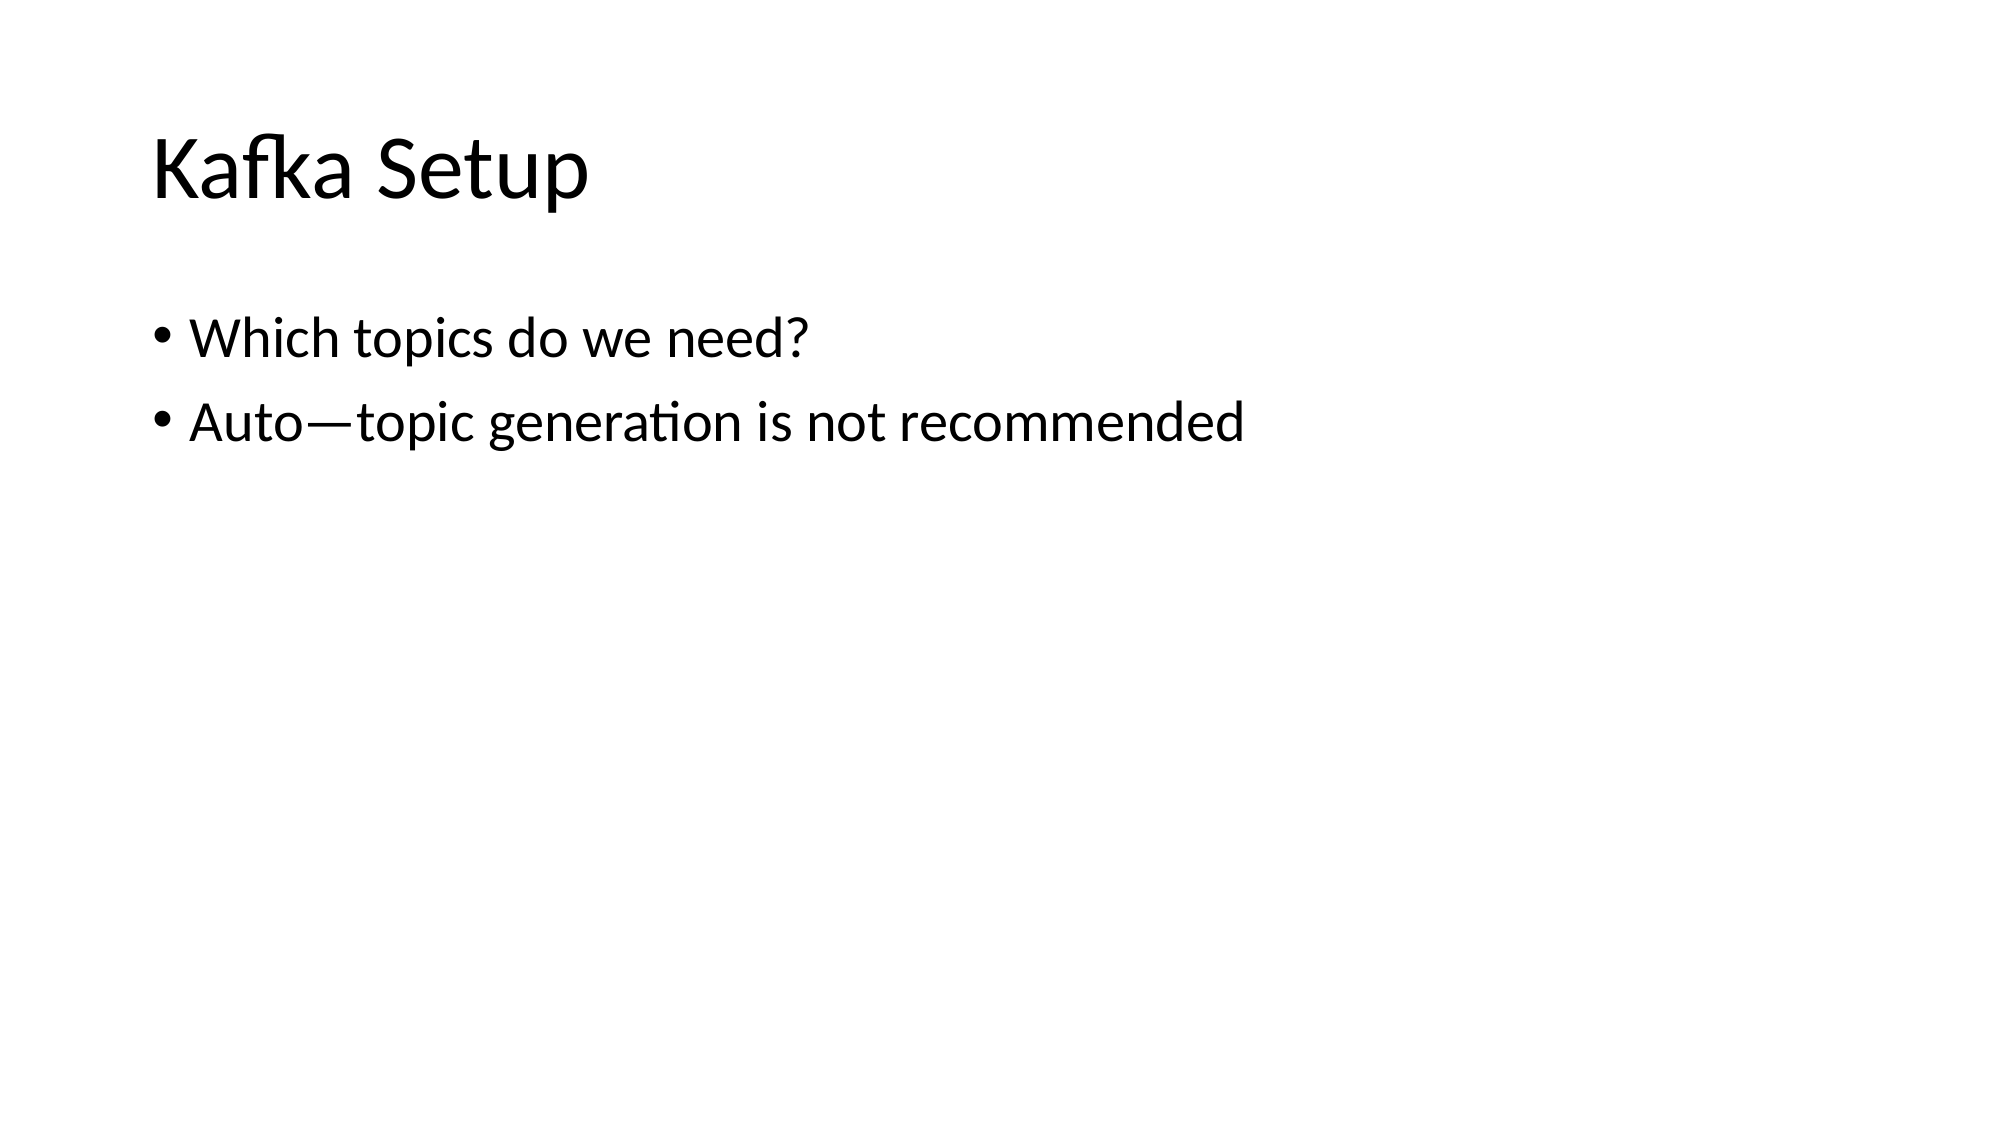

# Kafka Setup
Which topics do we need?
Auto—topic generation is not recommended